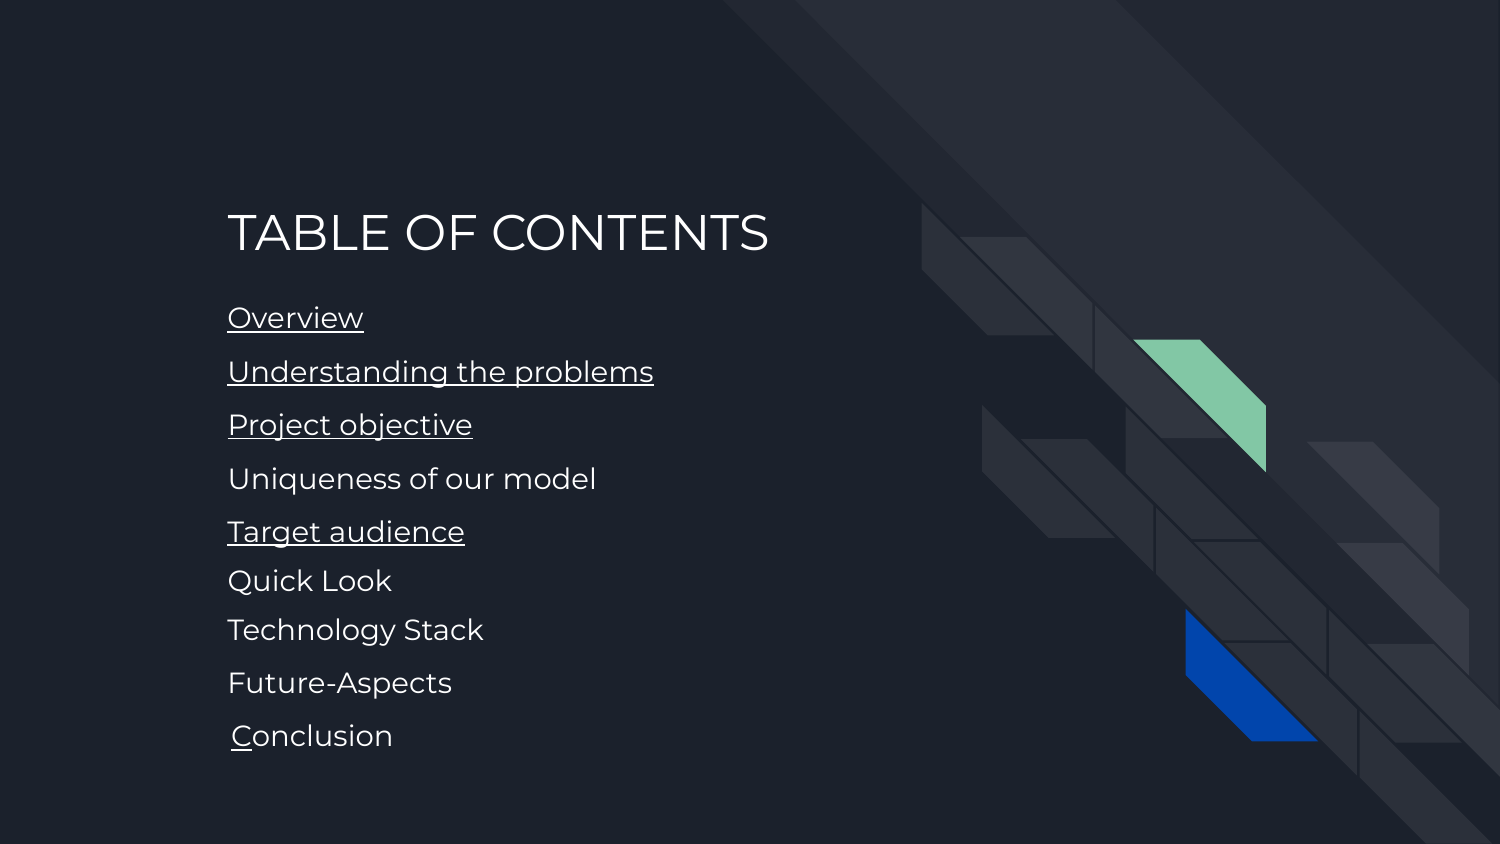

# TABLE OF CONTENTS
Overview
Understanding the problems
Project objective
Uniqueness of our model
Target audience
Quick Look
Technology Stack
Future-Aspects
Conclusion